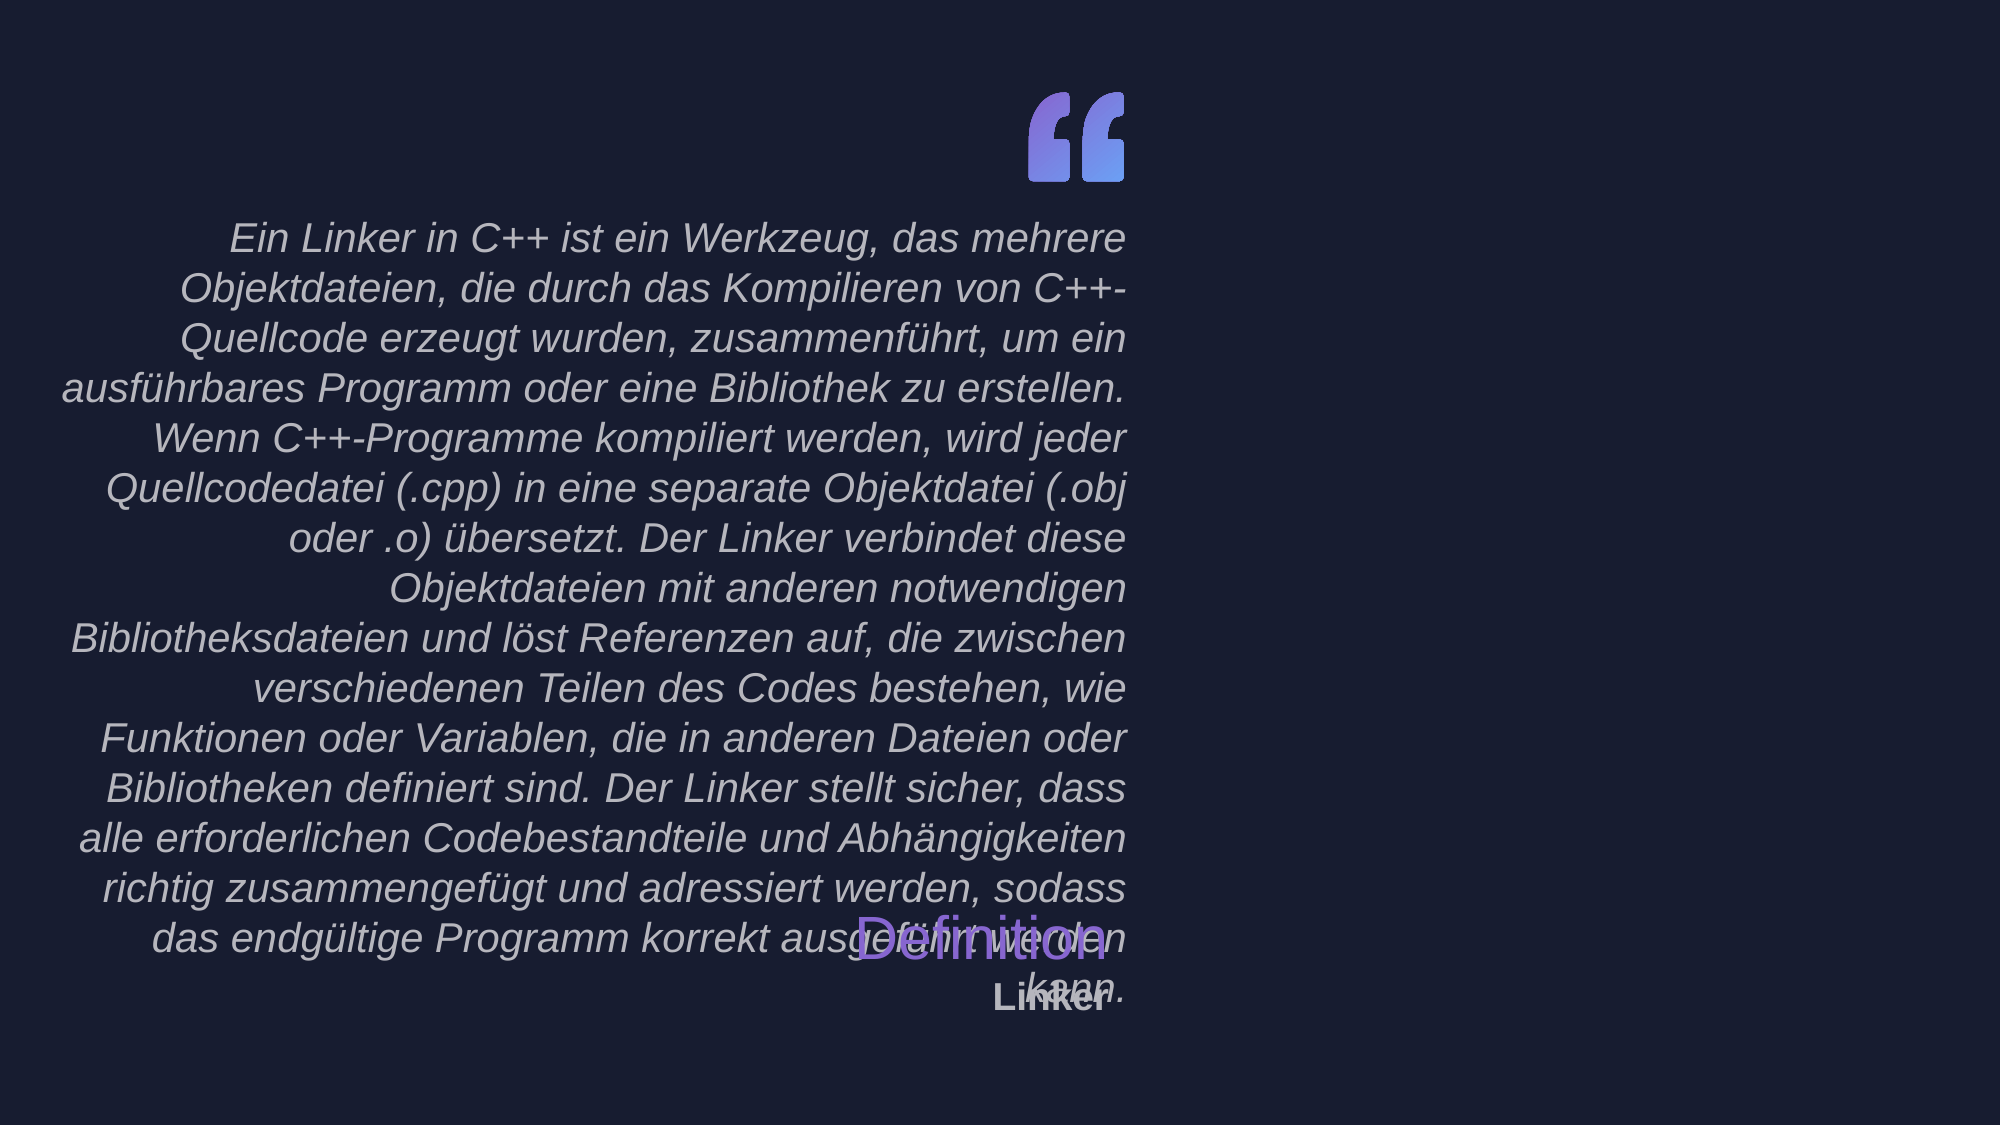

Ein Linker in C++ ist ein Werkzeug, das mehrere Objektdateien, die durch das Kompilieren von C++-Quellcode erzeugt wurden, zusammenführt, um ein ausführbares Programm oder eine Bibliothek zu erstellen. Wenn C++-Programme kompiliert werden, wird jeder Quellcodedatei (.cpp) in eine separate Objektdatei (.obj oder .o) übersetzt. Der Linker verbindet diese Objektdateien mit anderen notwendigen Bibliotheksdateien und löst Referenzen auf, die zwischen verschiedenen Teilen des Codes bestehen, wie Funktionen oder Variablen, die in anderen Dateien oder Bibliotheken definiert sind. Der Linker stellt sicher, dass alle erforderlichen Codebestandteile und Abhängigkeiten richtig zusammengefügt und adressiert werden, sodass das endgültige Programm korrekt ausgeführt werden kann.
Definition
Linker